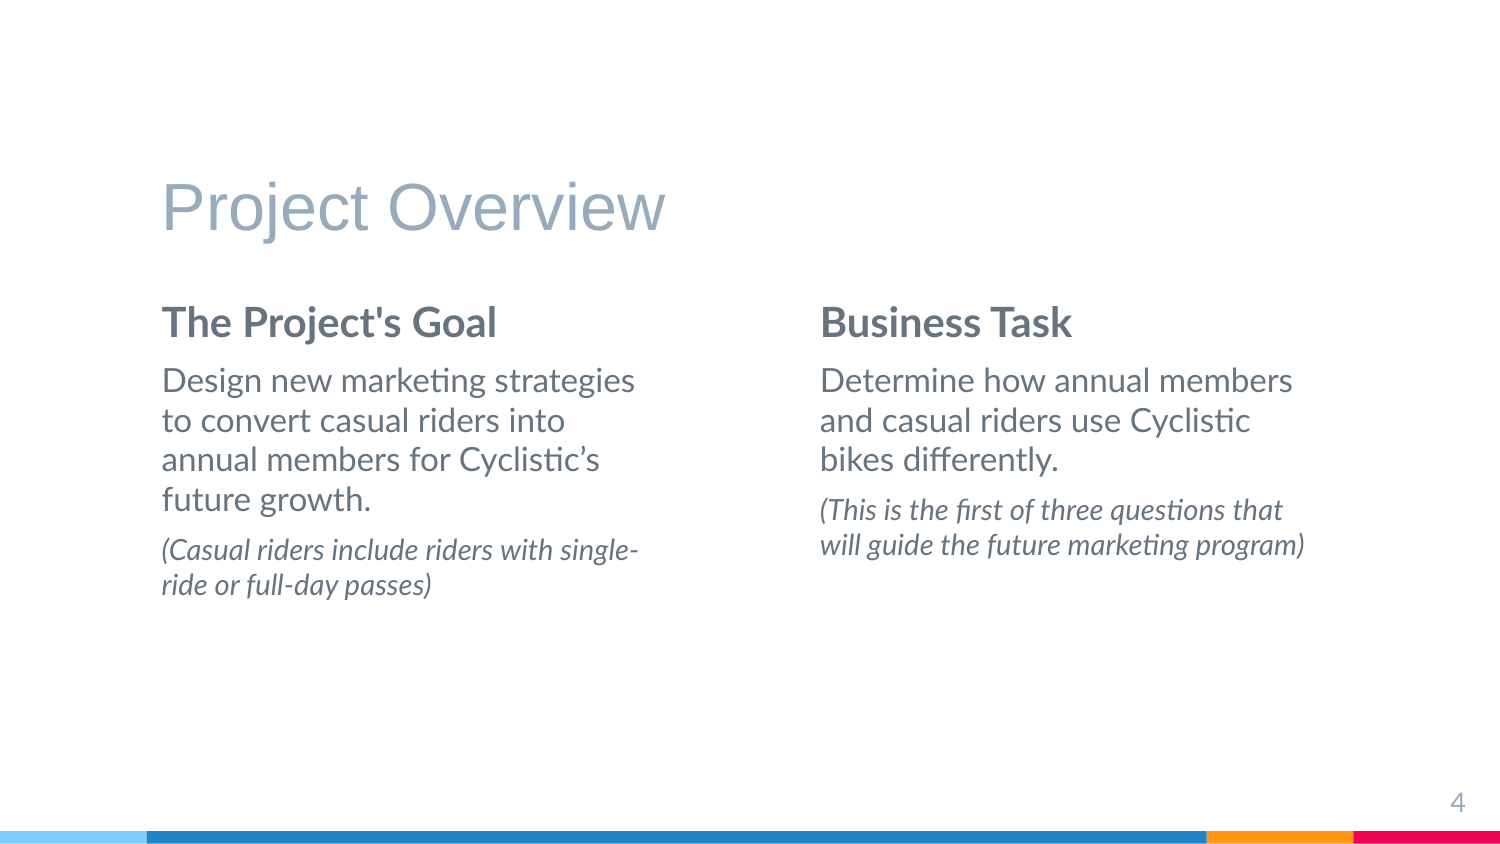

# Project Overview
The Project's Goal
Design new marketing strategies to convert casual riders into annual members for Cyclistic’s future growth.
(Casual riders include riders with single-ride or full-day passes)
Business Task
Determine how annual members and casual riders use Cyclistic bikes differently.
(This is the first of three questions that will guide the future marketing program)
4